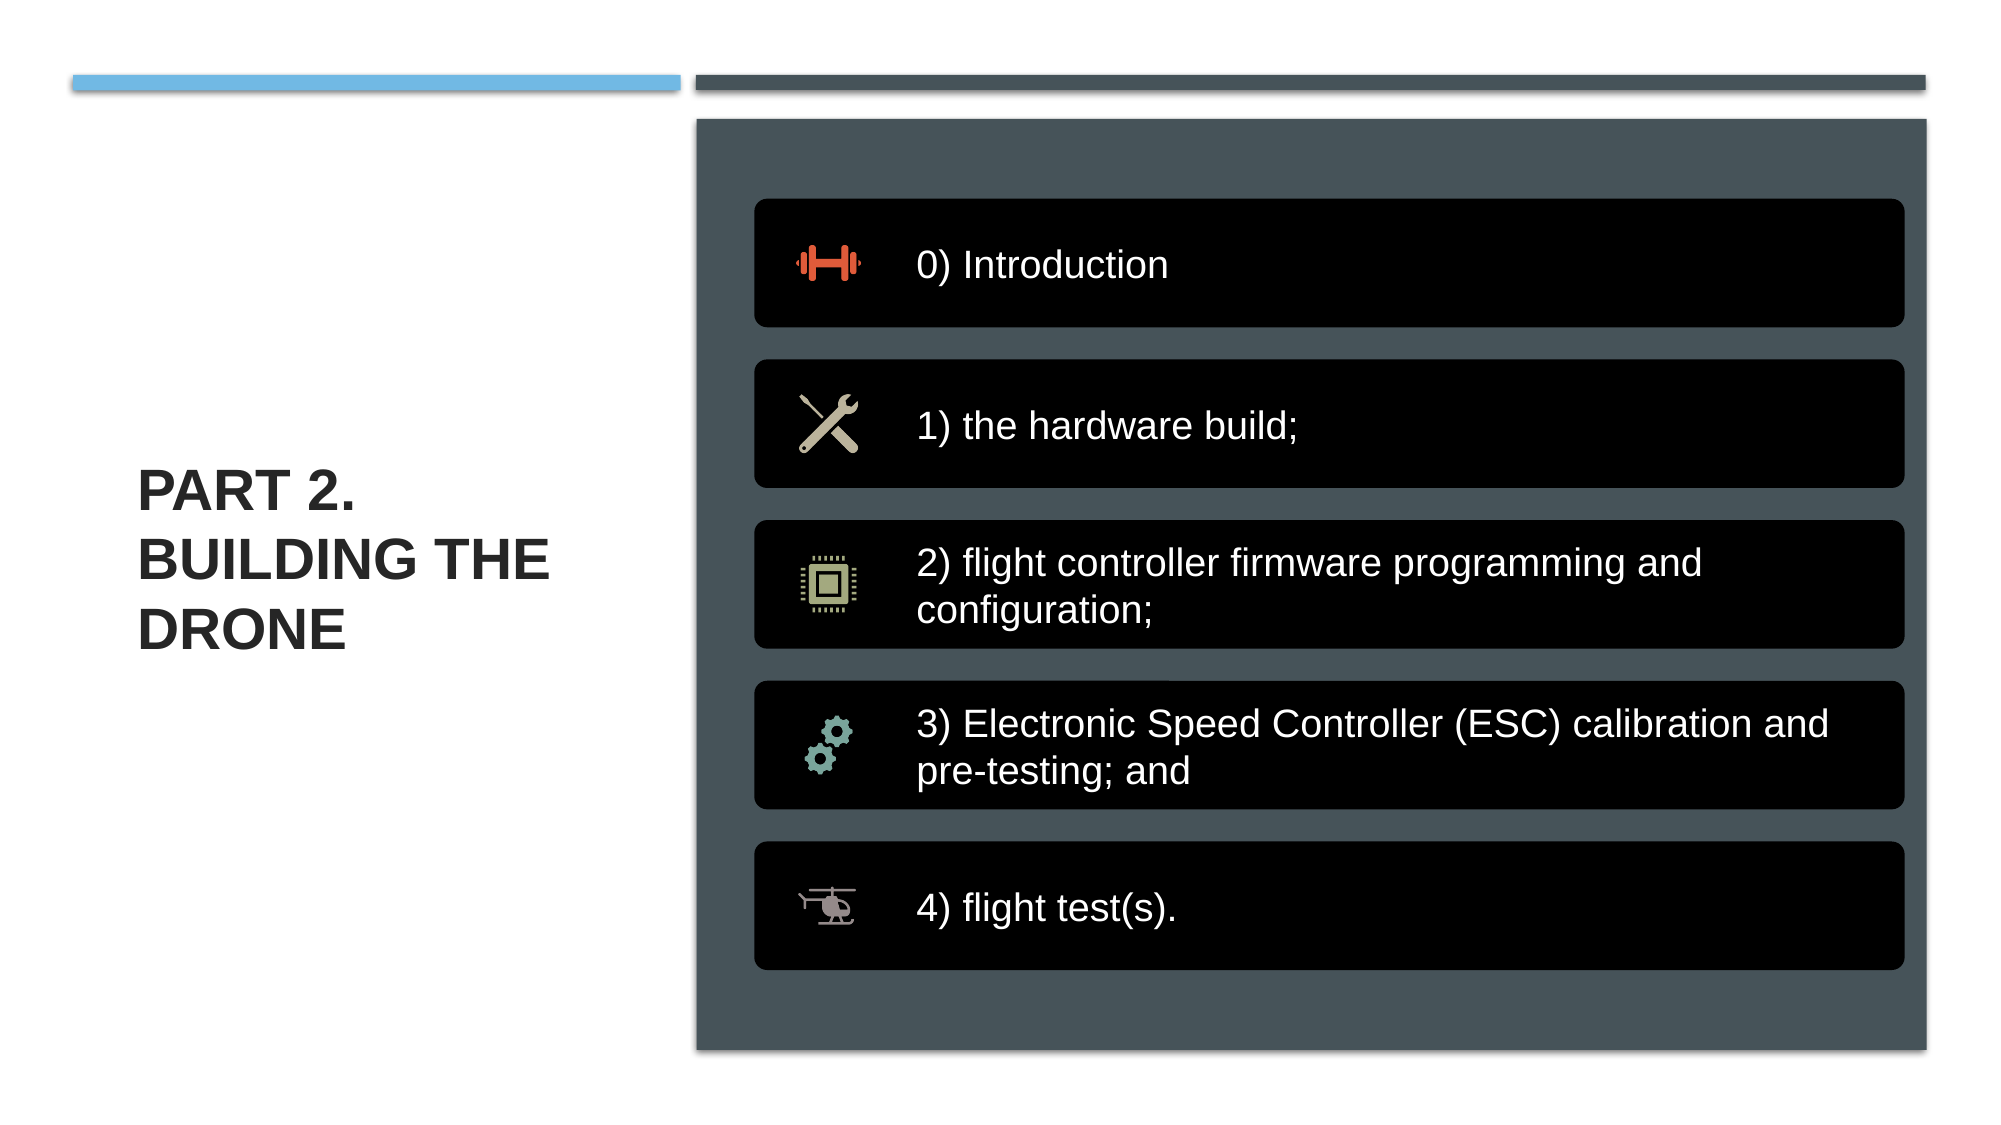

# Part 2. Building the Drone
0) Introduction
1) the hardware build;
2) flight controller firmware programming and configuration;
3) Electronic Speed Controller (ESC) calibration and pre-testing; and
4) flight test(s).